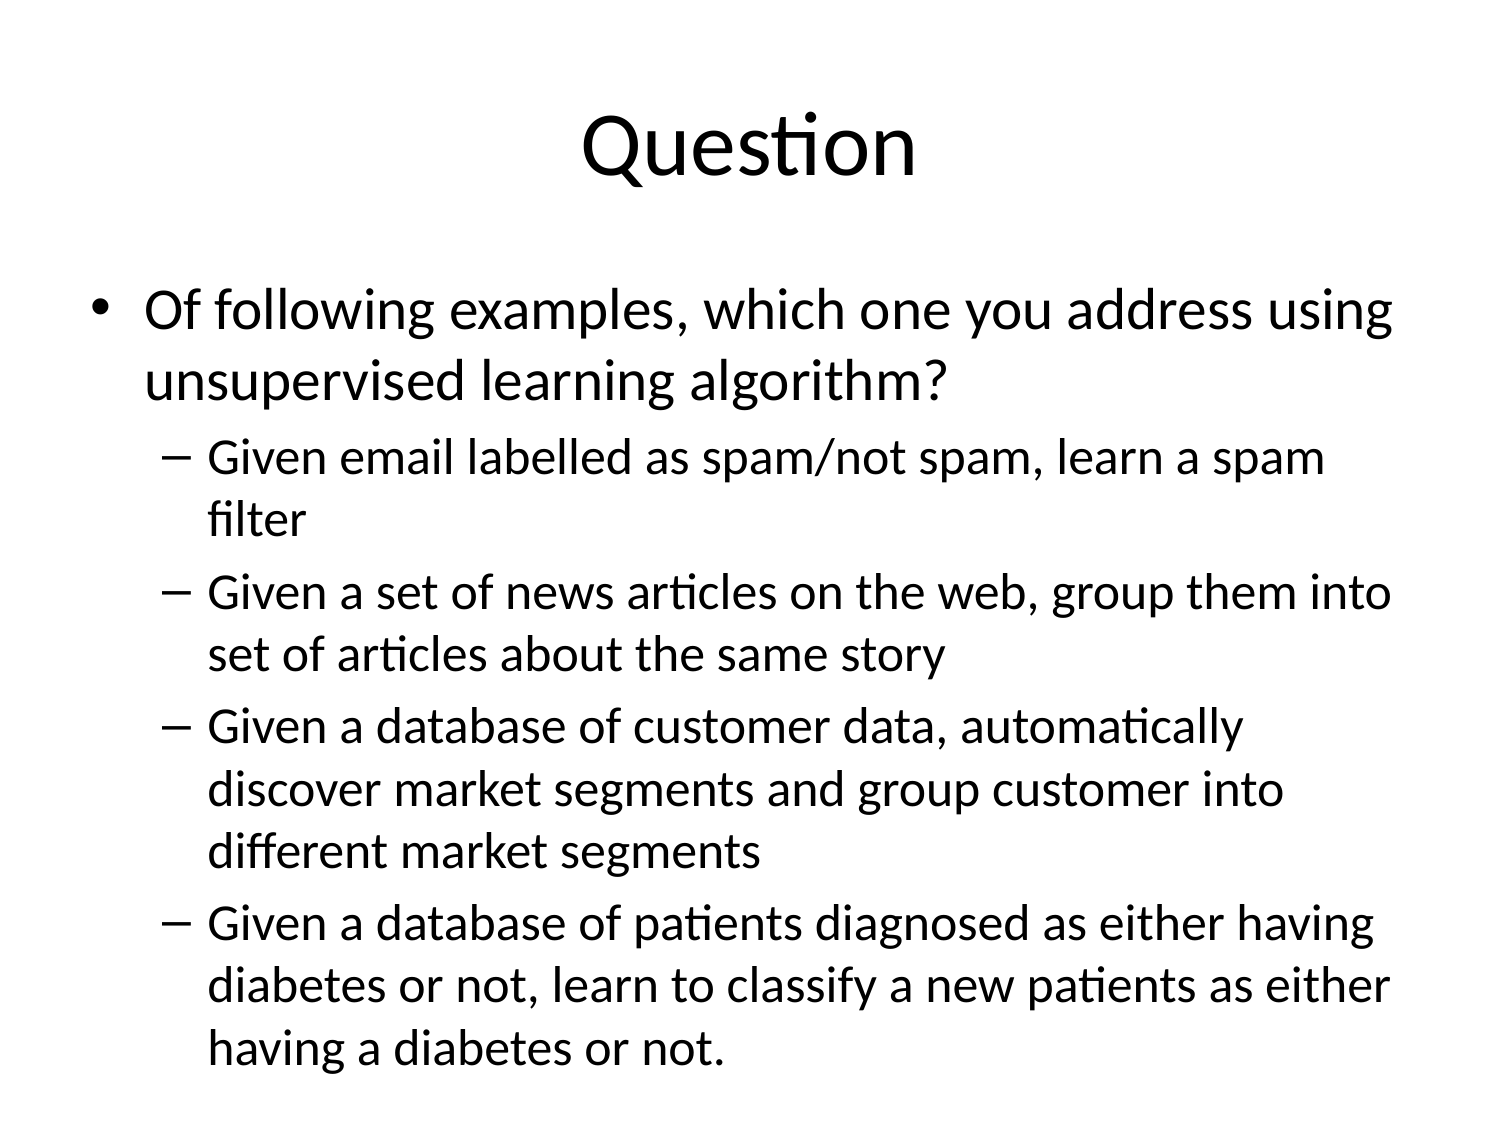

# Question
Of following examples, which one you address using unsupervised learning algorithm?
Given email labelled as spam/not spam, learn a spam filter
Given a set of news articles on the web, group them into set of articles about the same story
Given a database of customer data, automatically discover market segments and group customer into different market segments
Given a database of patients diagnosed as either having diabetes or not, learn to classify a new patients as either having a diabetes or not.